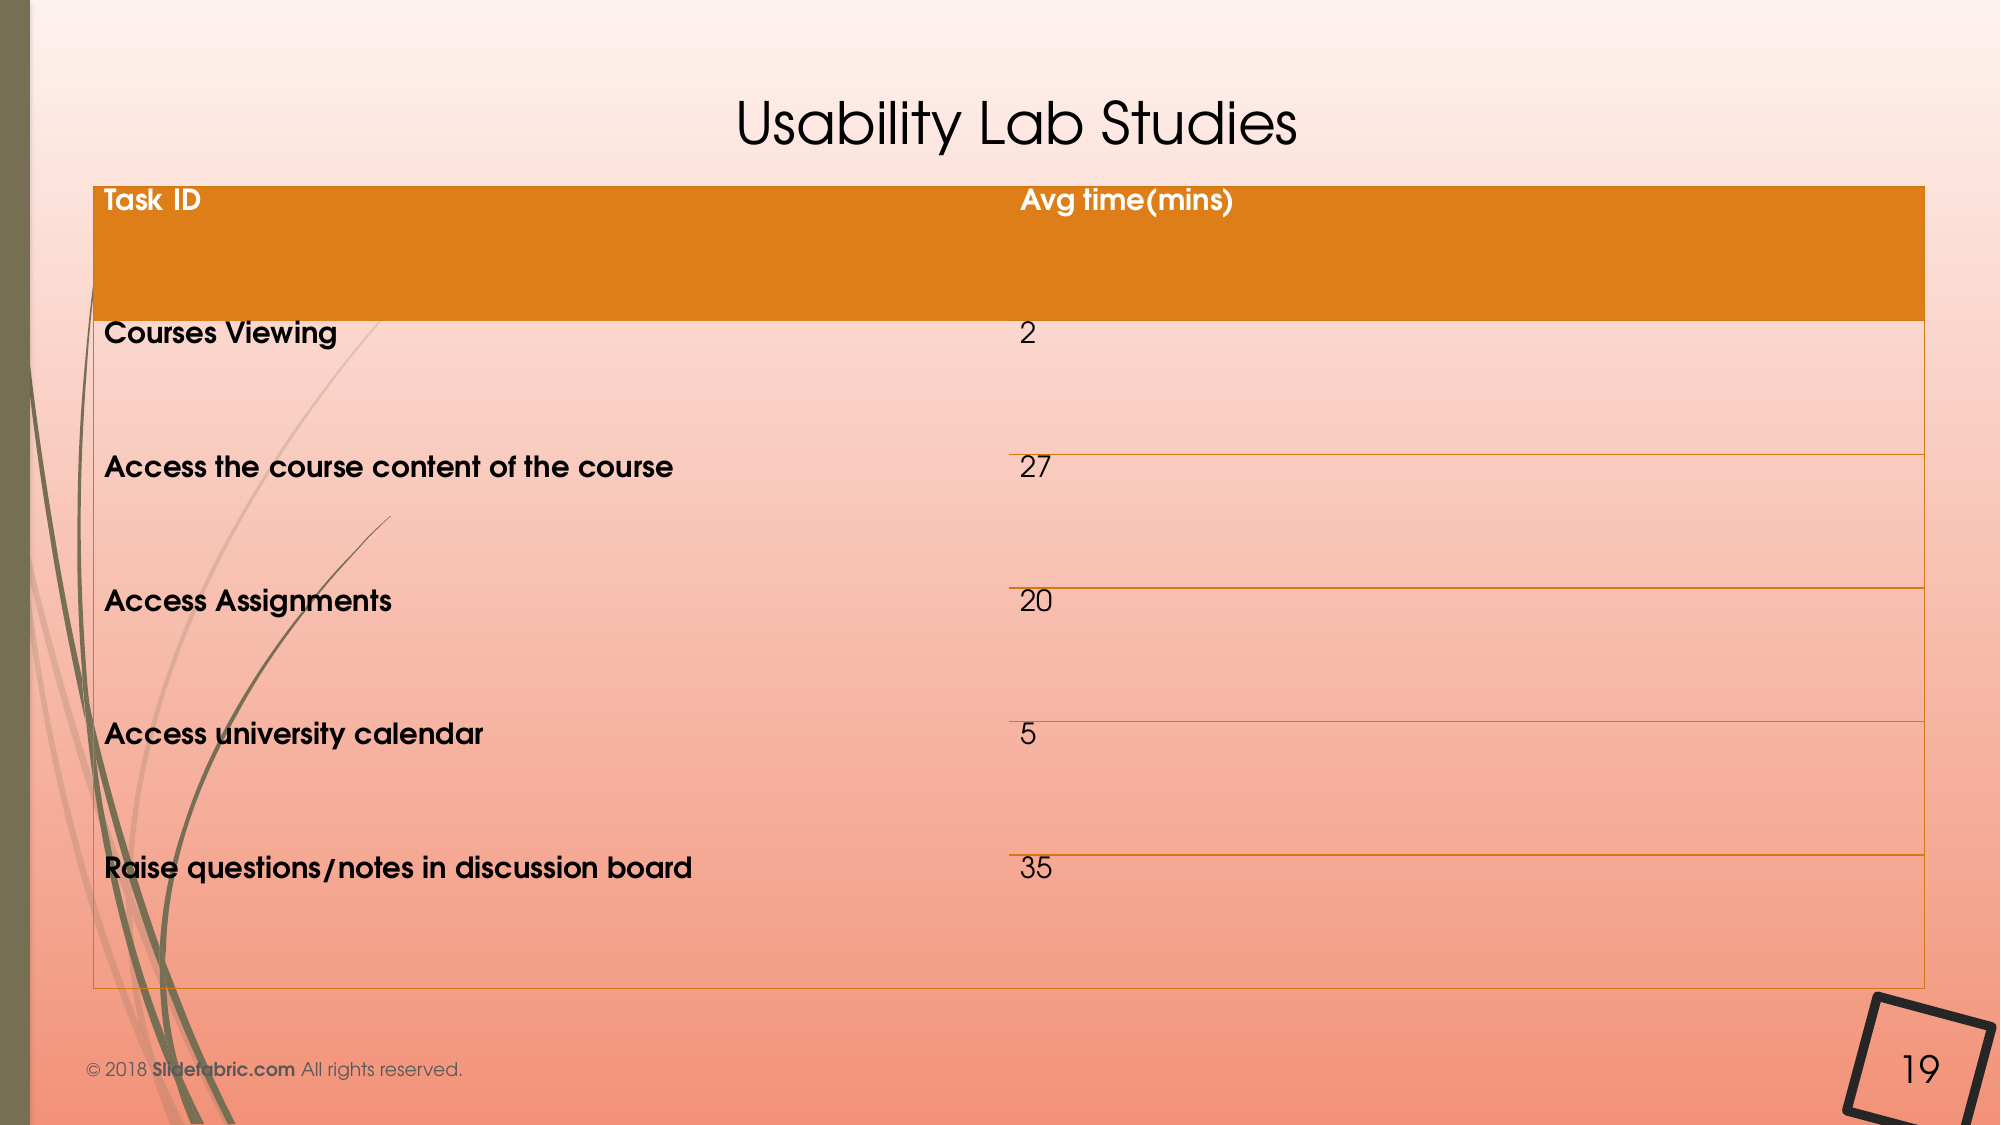

Usability Lab Studies
| Task ID | Avg time(mins) |
| --- | --- |
| Courses Viewing | 2 |
| Access the course content of the course | 27 |
| Access Assignments | 20 |
| Access university calendar | 5 |
| Raise questions/notes in discussion board | 35 |